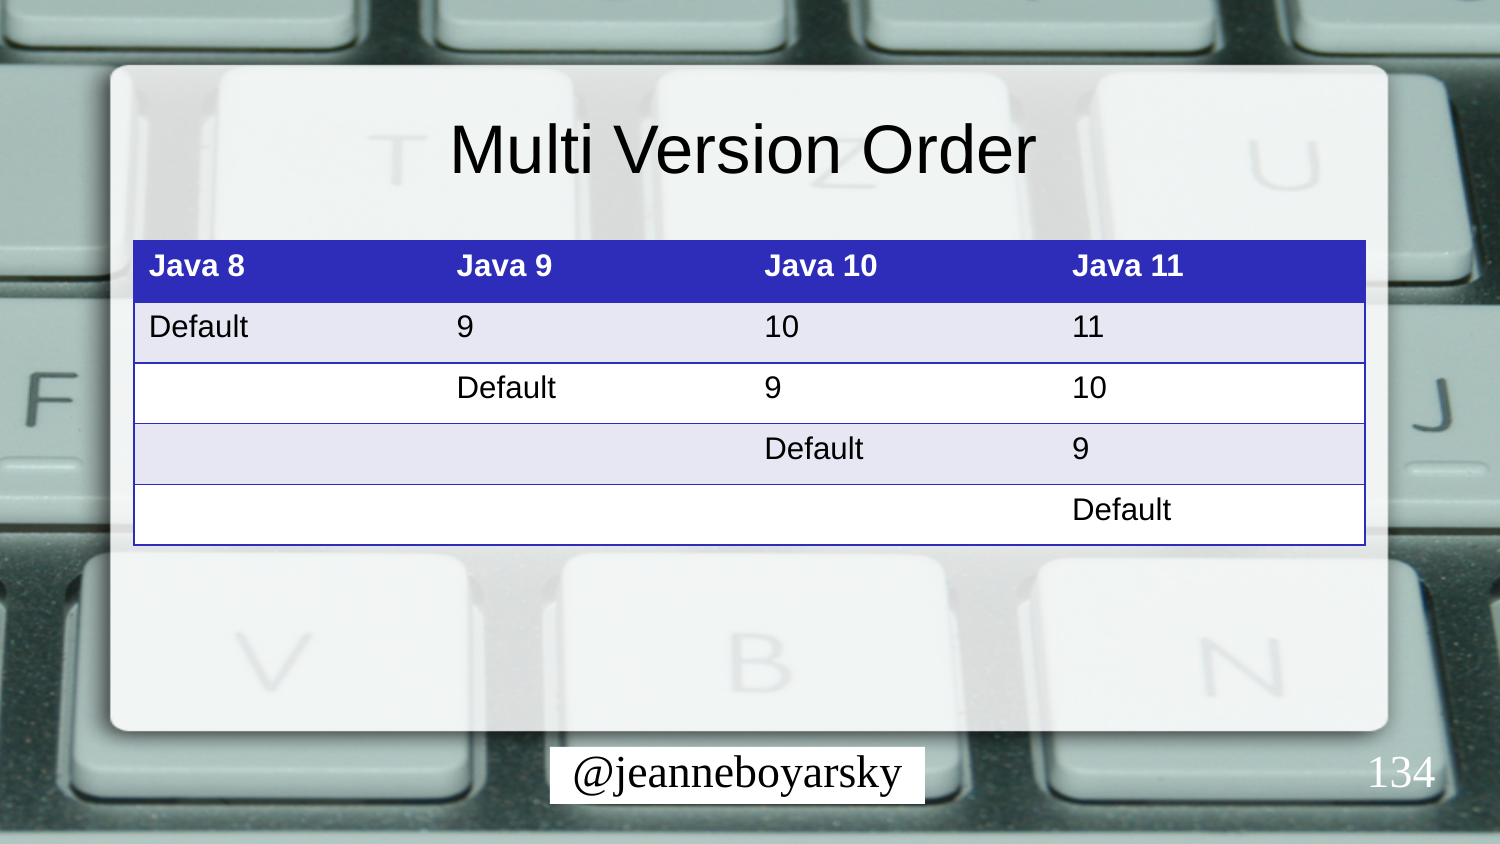

# Multi Version Order
| Java 8 | Java 9 | Java 10 | Java 11 |
| --- | --- | --- | --- |
| Default | 9 | 10 | 11 |
|  | Default | 9 | 10 |
|  |  | Default | 9 |
|  |  |  | Default |
134